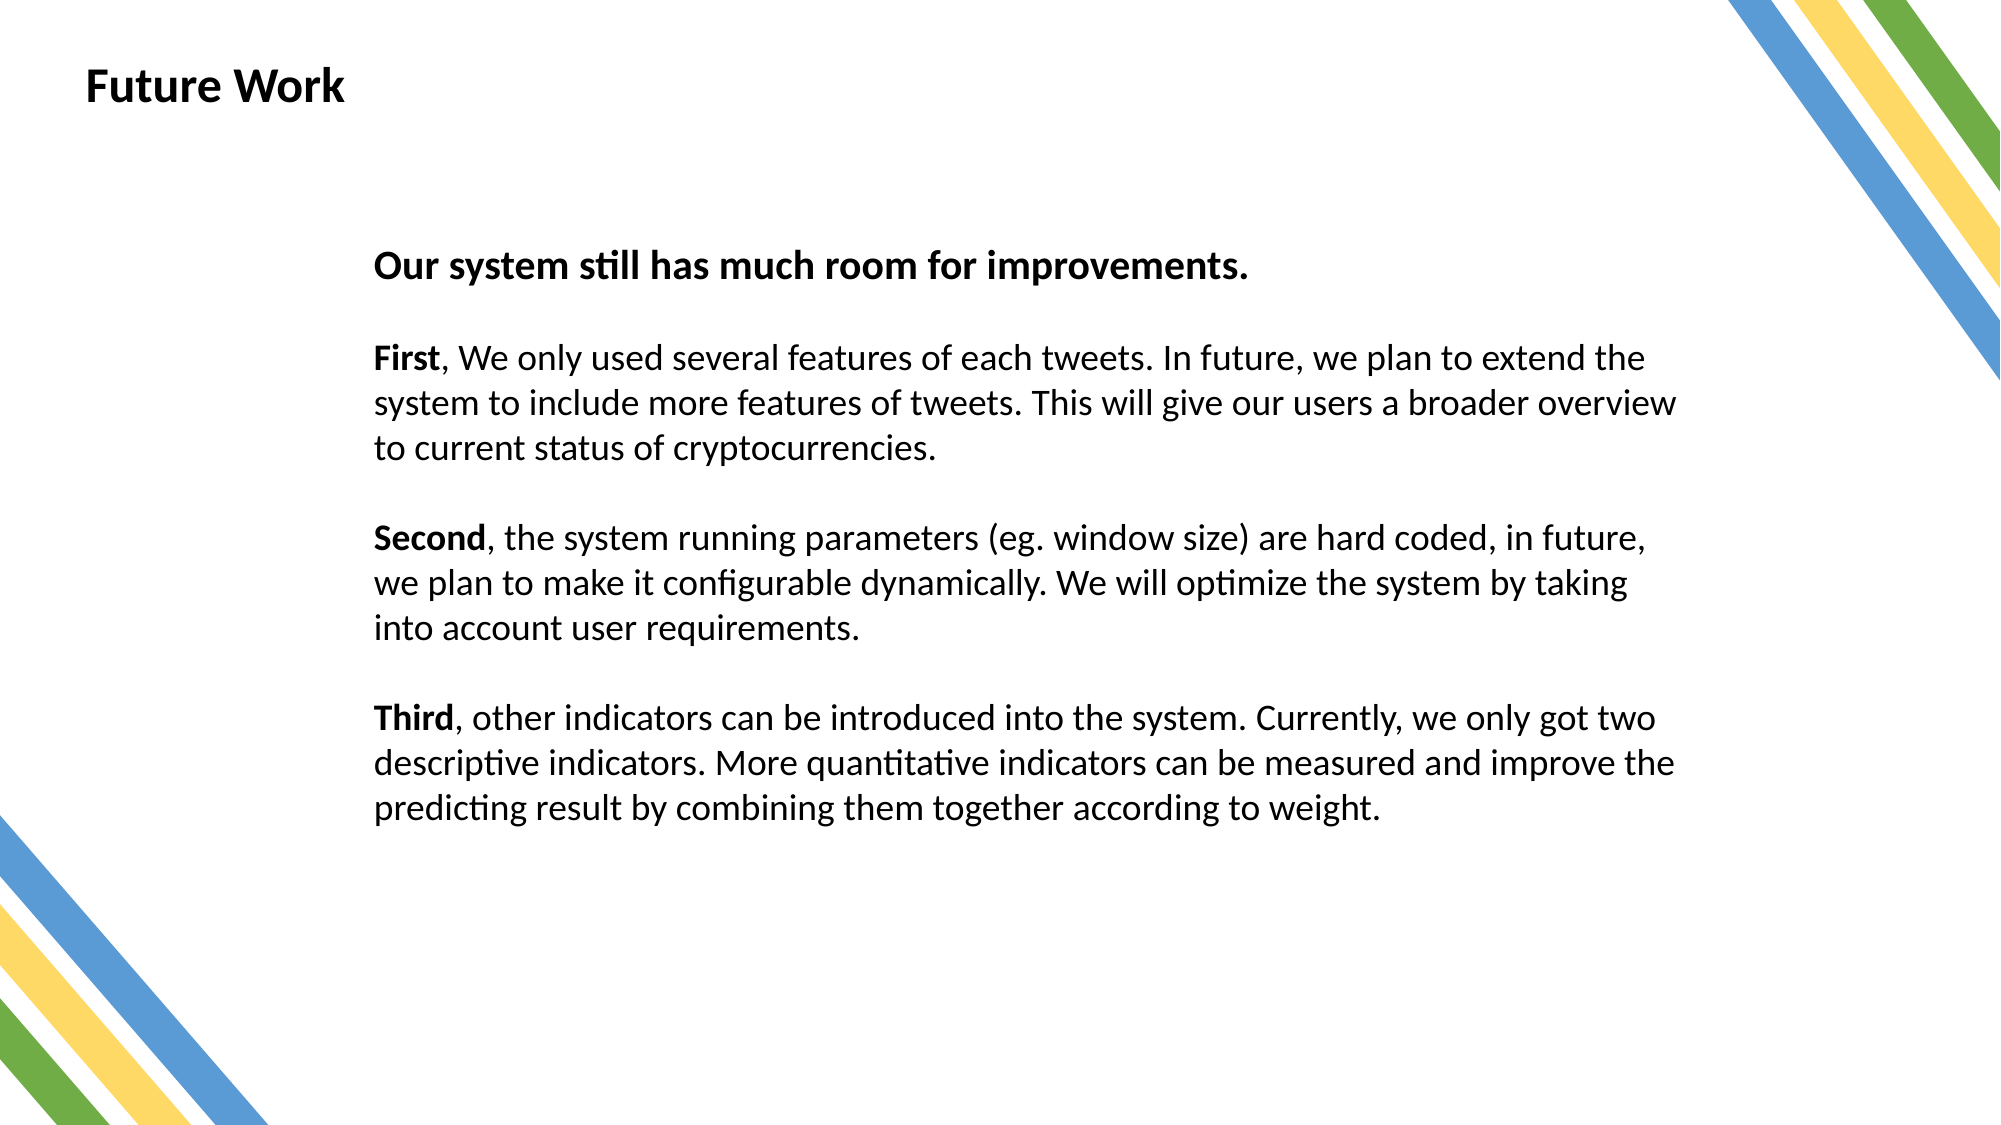

Future Work
Our system still has much room for improvements.

First, We only used several features of each tweets. In future, we plan to extend the system to include more features of tweets. This will give our users a broader overview to current status of cryptocurrencies.
Second, the system running parameters (eg. window size) are hard coded, in future, we plan to make it configurable dynamically. We will optimize the system by taking into account user requirements.
Third, other indicators can be introduced into the system. Currently, we only got two descriptive indicators. More quantitative indicators can be measured and improve the predicting result by combining them together according to weight.